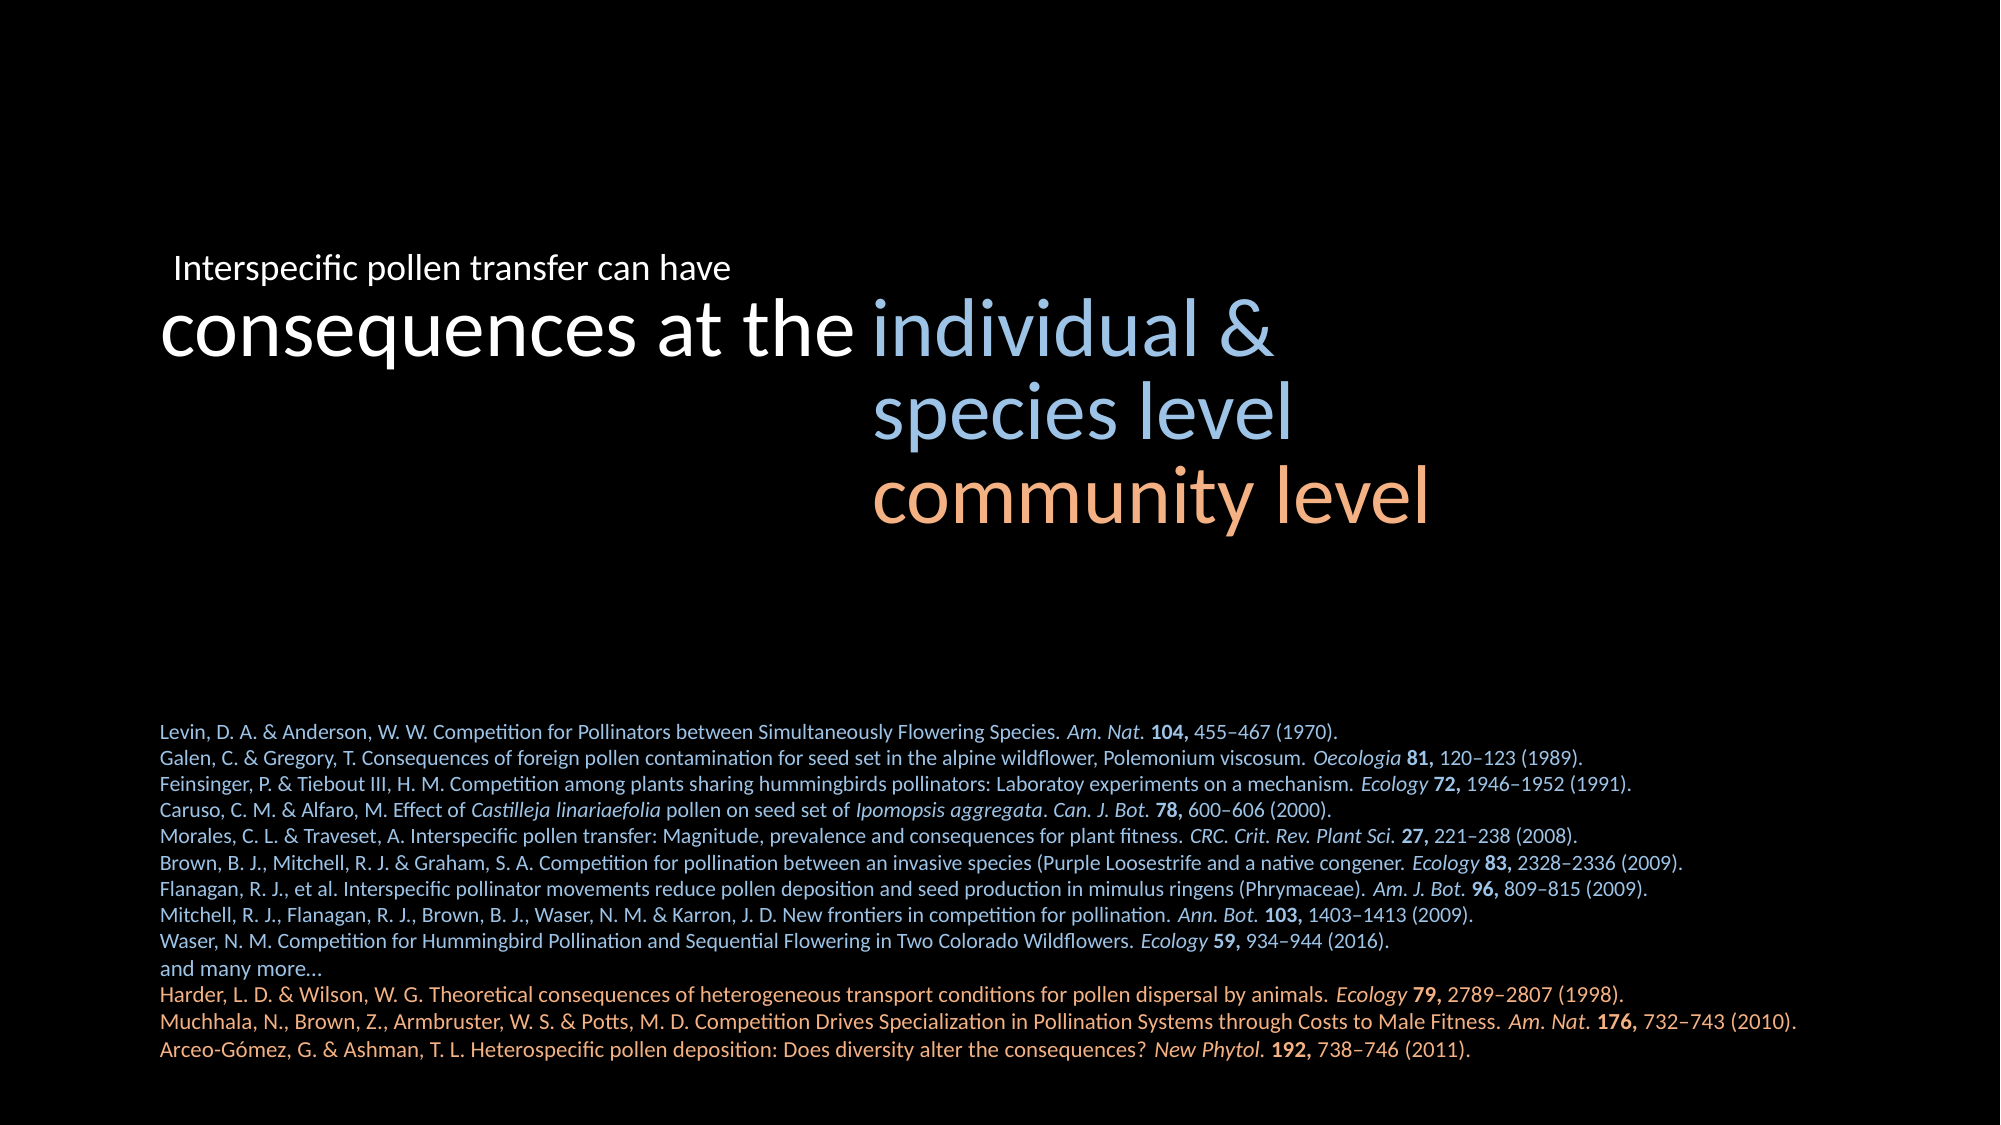

Interspecific pollen transfer can have
consequences
at the
individual &
species level
community level
Levin, D. A. & Anderson, W. W. Competition for Pollinators between Simultaneously Flowering Species. Am. Nat. 104, 455–467 (1970).
Galen, C. & Gregory, T. Consequences of foreign pollen contamination for seed set in the alpine wildflower, Polemonium viscosum. Oecologia 81, 120–123 (1989).
Feinsinger, P. & Tiebout III, H. M. Competition among plants sharing hummingbirds pollinators: Laboratoy experiments on a mechanism. Ecology 72, 1946–1952 (1991).
Caruso, C. M. & Alfaro, M. Effect of Castilleja linariaefolia pollen on seed set of Ipomopsis aggregata. Can. J. Bot. 78, 600–606 (2000).
Morales, C. L. & Traveset, A. Interspecific pollen transfer: Magnitude, prevalence and consequences for plant fitness. CRC. Crit. Rev. Plant Sci. 27, 221–238 (2008).
Brown, B. J., Mitchell, R. J. & Graham, S. A. Competition for pollination between an invasive species (Purple Loosestrife and a native congener. Ecology 83, 2328–2336 (2009).
Flanagan, R. J., et al. Interspecific pollinator movements reduce pollen deposition and seed production in mimulus ringens (Phrymaceae). Am. J. Bot. 96, 809–815 (2009).
Mitchell, R. J., Flanagan, R. J., Brown, B. J., Waser, N. M. & Karron, J. D. New frontiers in competition for pollination. Ann. Bot. 103, 1403–1413 (2009).
Waser, N. M. Competition for Hummingbird Pollination and Sequential Flowering in Two Colorado Wildflowers. Ecology 59, 934–944 (2016).
and many more…
Harder, L. D. & Wilson, W. G. Theoretical consequences of heterogeneous transport conditions for pollen dispersal by animals. Ecology 79, 2789–2807 (1998).
Muchhala, N., Brown, Z., Armbruster, W. S. & Potts, M. D. Competition Drives Specialization in Pollination Systems through Costs to Male Fitness. Am. Nat. 176, 732–743 (2010).
Arceo-Gómez, G. & Ashman, T. L. Heterospecific pollen deposition: Does diversity alter the consequences? New Phytol. 192, 738–746 (2011).